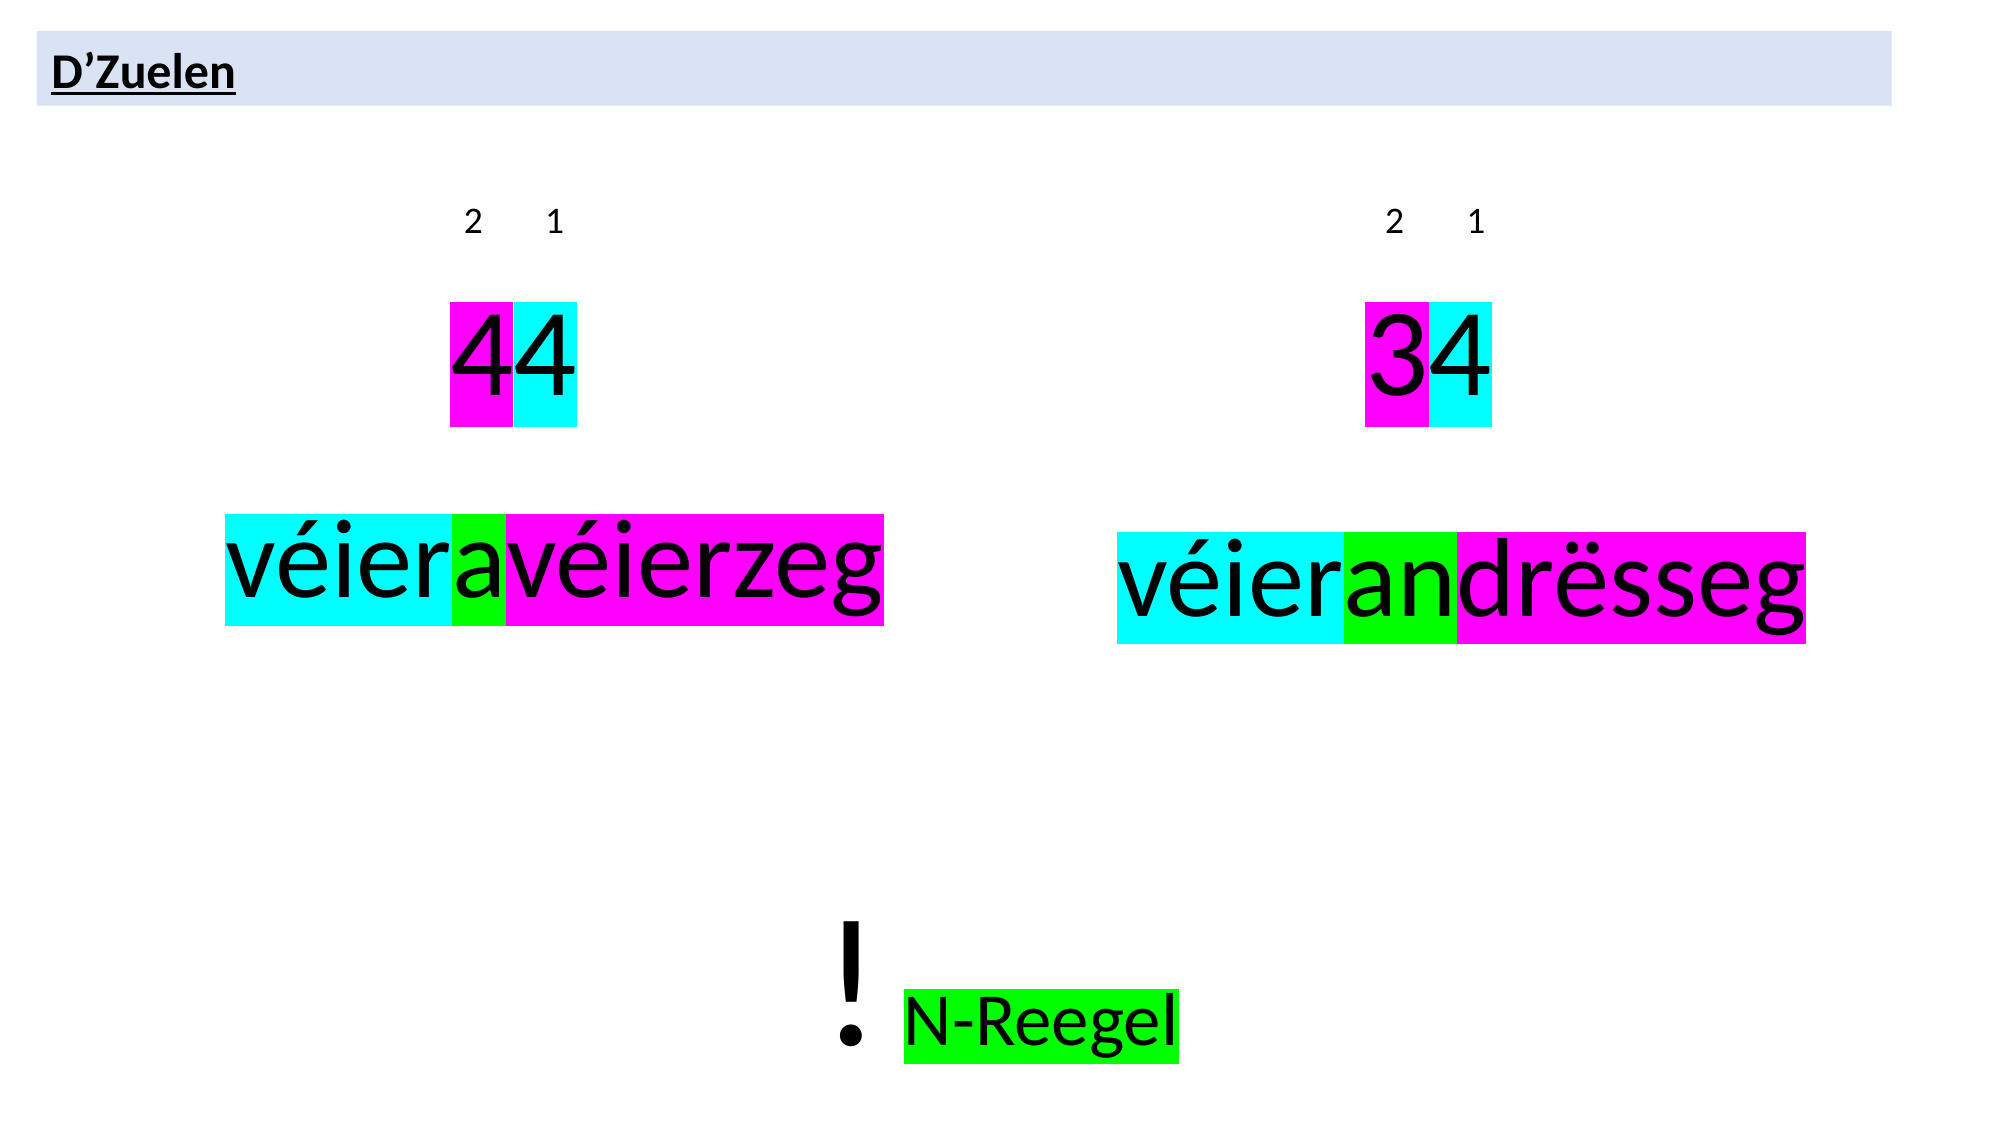

D’Zuelen
2
2
1
1
34
44
véieravéierzeg
véierandrësseg
! N-Reegel